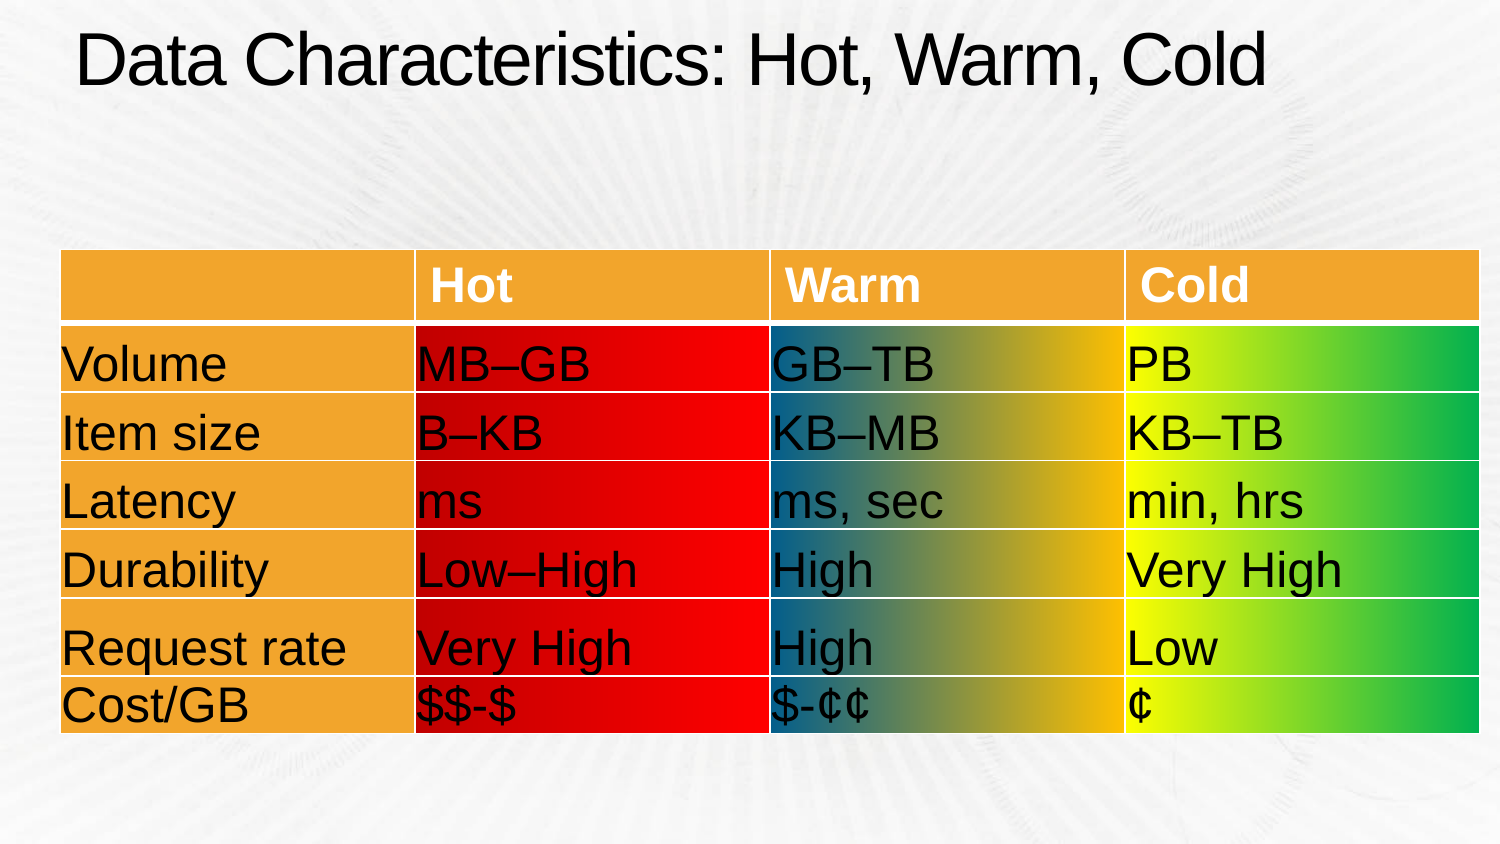

# Data Characteristics: Hot, Warm, Cold
|  | Hot | Warm | Cold |
| --- | --- | --- | --- |
| Volume | MB–GB | GB–TB | PB |
| Item size | B–KB | KB–MB | KB–TB |
| Latency | ms | ms, sec | min, hrs |
| Durability | Low–High | High | Very High |
| Request rate | Very High | High | Low |
| Cost/GB | $$-$ | $-¢¢ | ¢ |